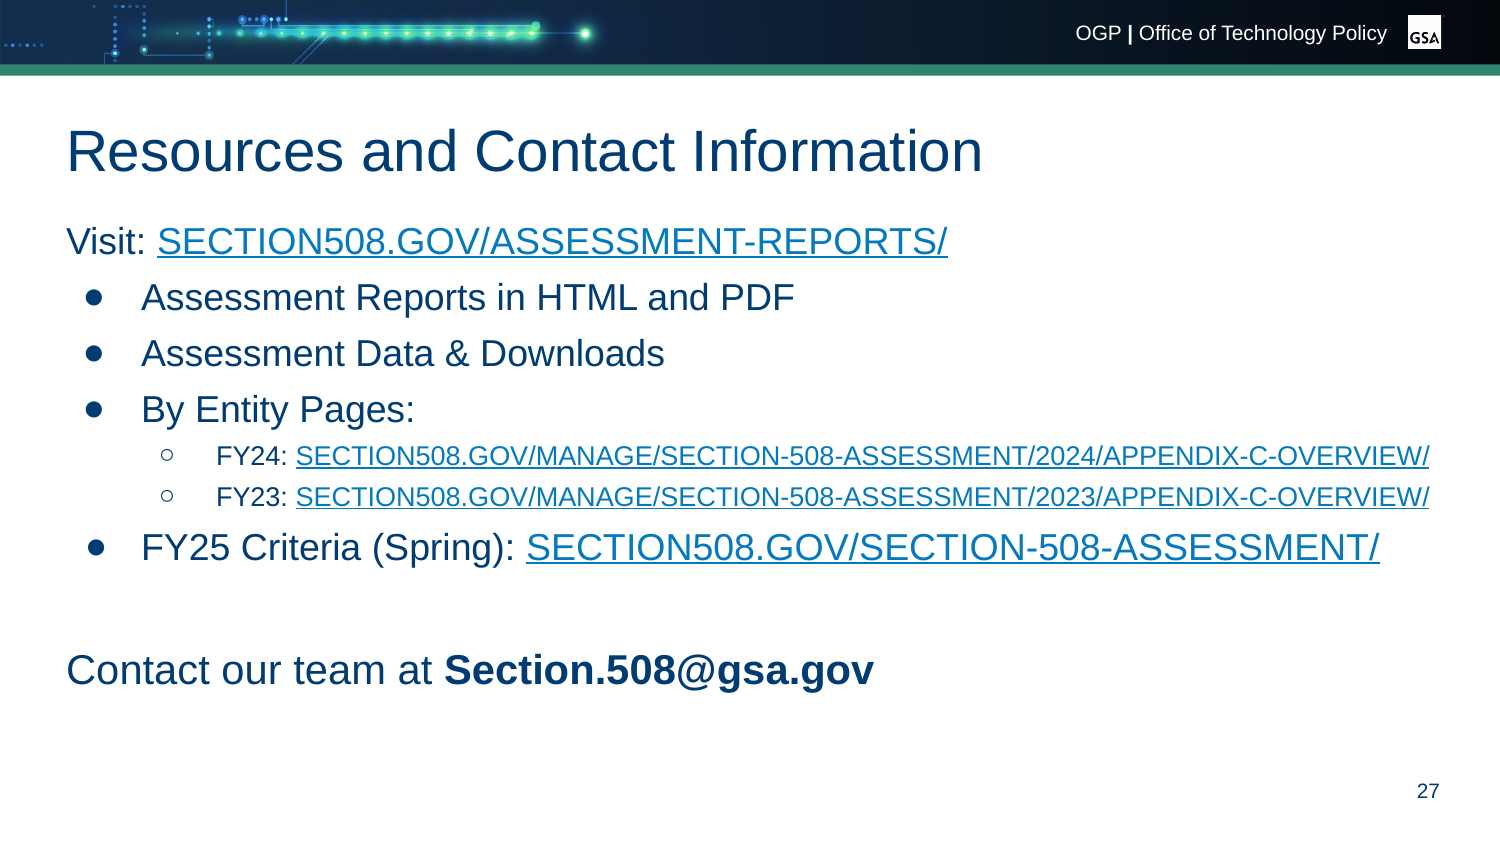

# Resources and Contact Information
Visit: SECTION508.GOV/ASSESSMENT-REPORTS/
Assessment Reports in HTML and PDF
Assessment Data & Downloads
By Entity Pages:
FY24: SECTION508.GOV/MANAGE/SECTION-508-ASSESSMENT/2024/APPENDIX-C-OVERVIEW/
FY23: SECTION508.GOV/MANAGE/SECTION-508-ASSESSMENT/2023/APPENDIX-C-OVERVIEW/
FY25 Criteria (Spring): SECTION508.GOV/SECTION-508-ASSESSMENT/

Contact our team at Section.508@gsa.gov

27